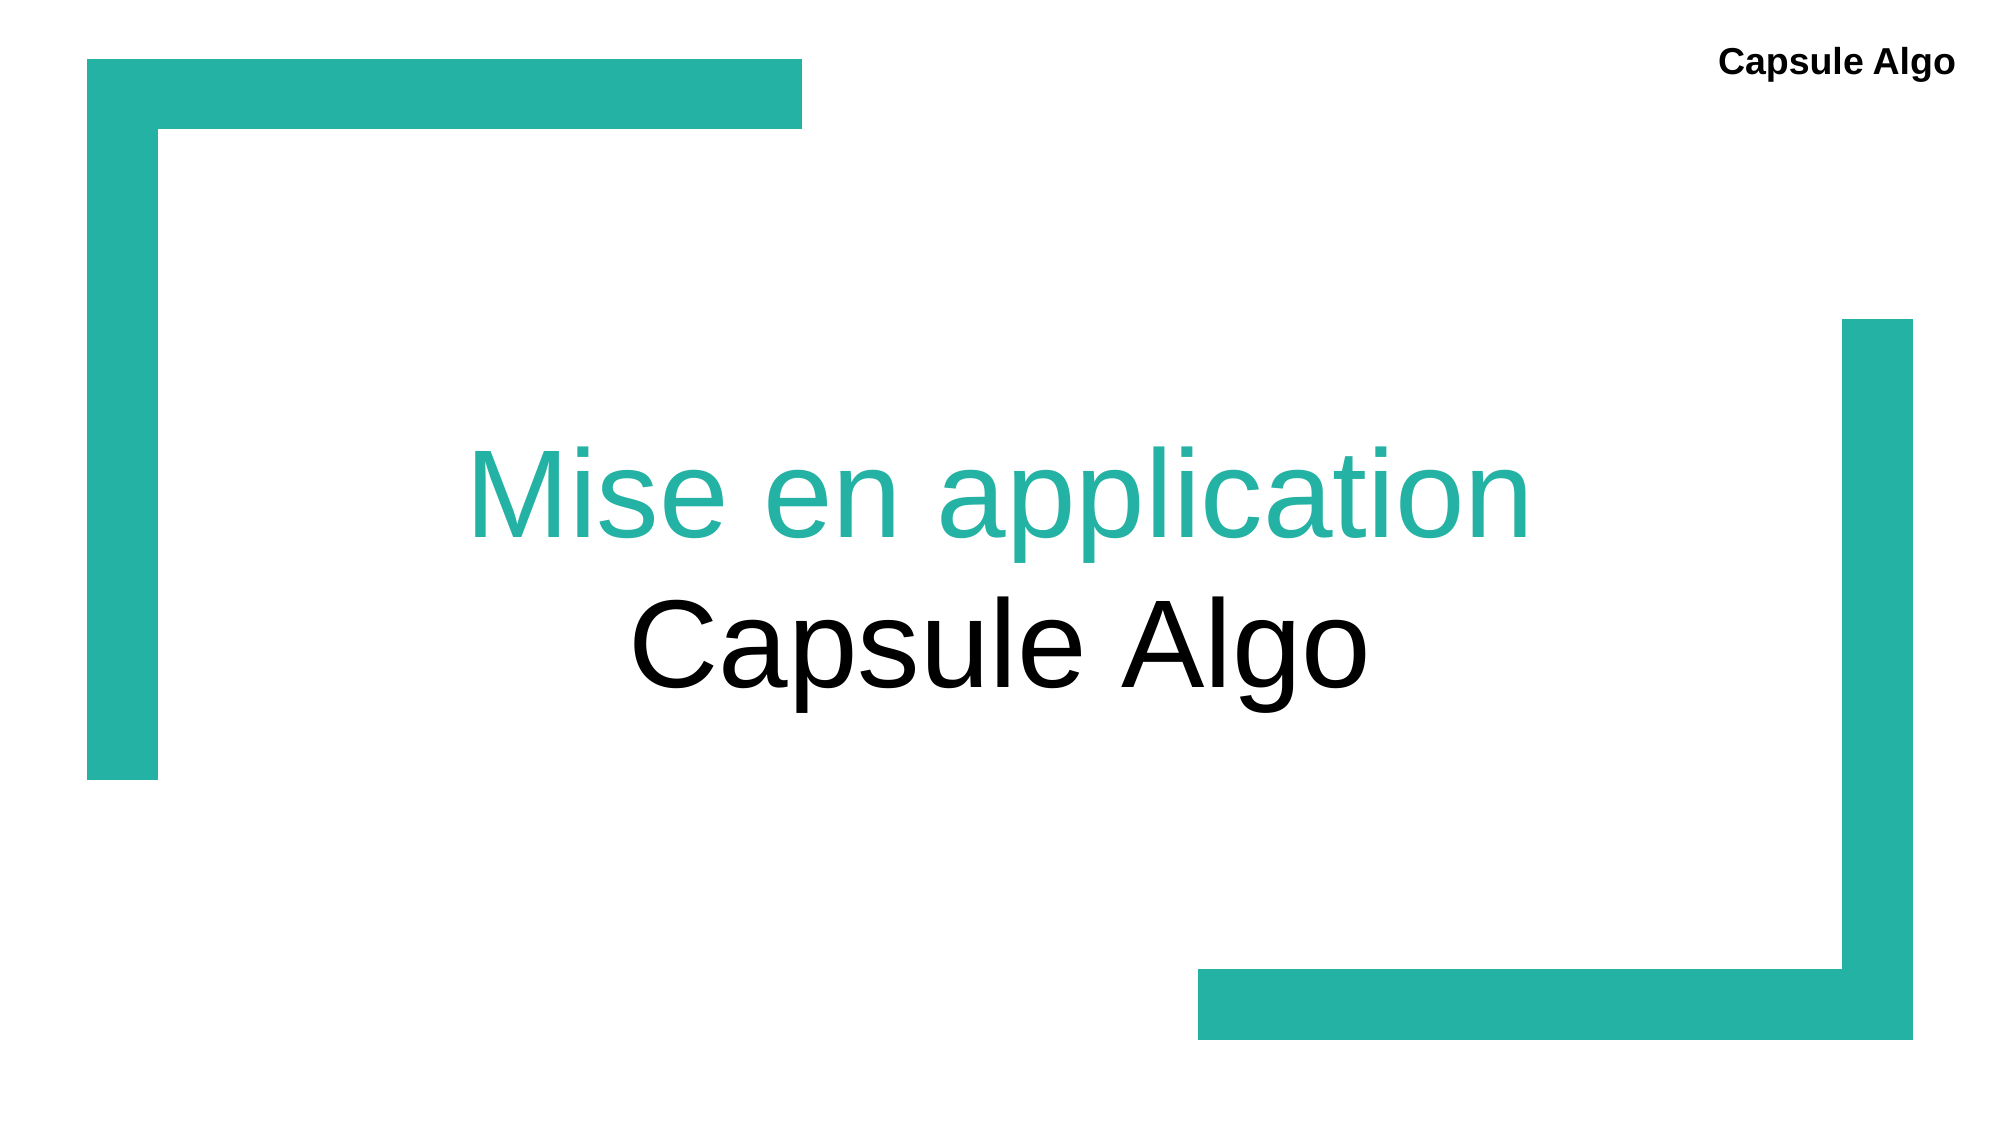

Capsule Algo

Mise en application
Capsule Algo